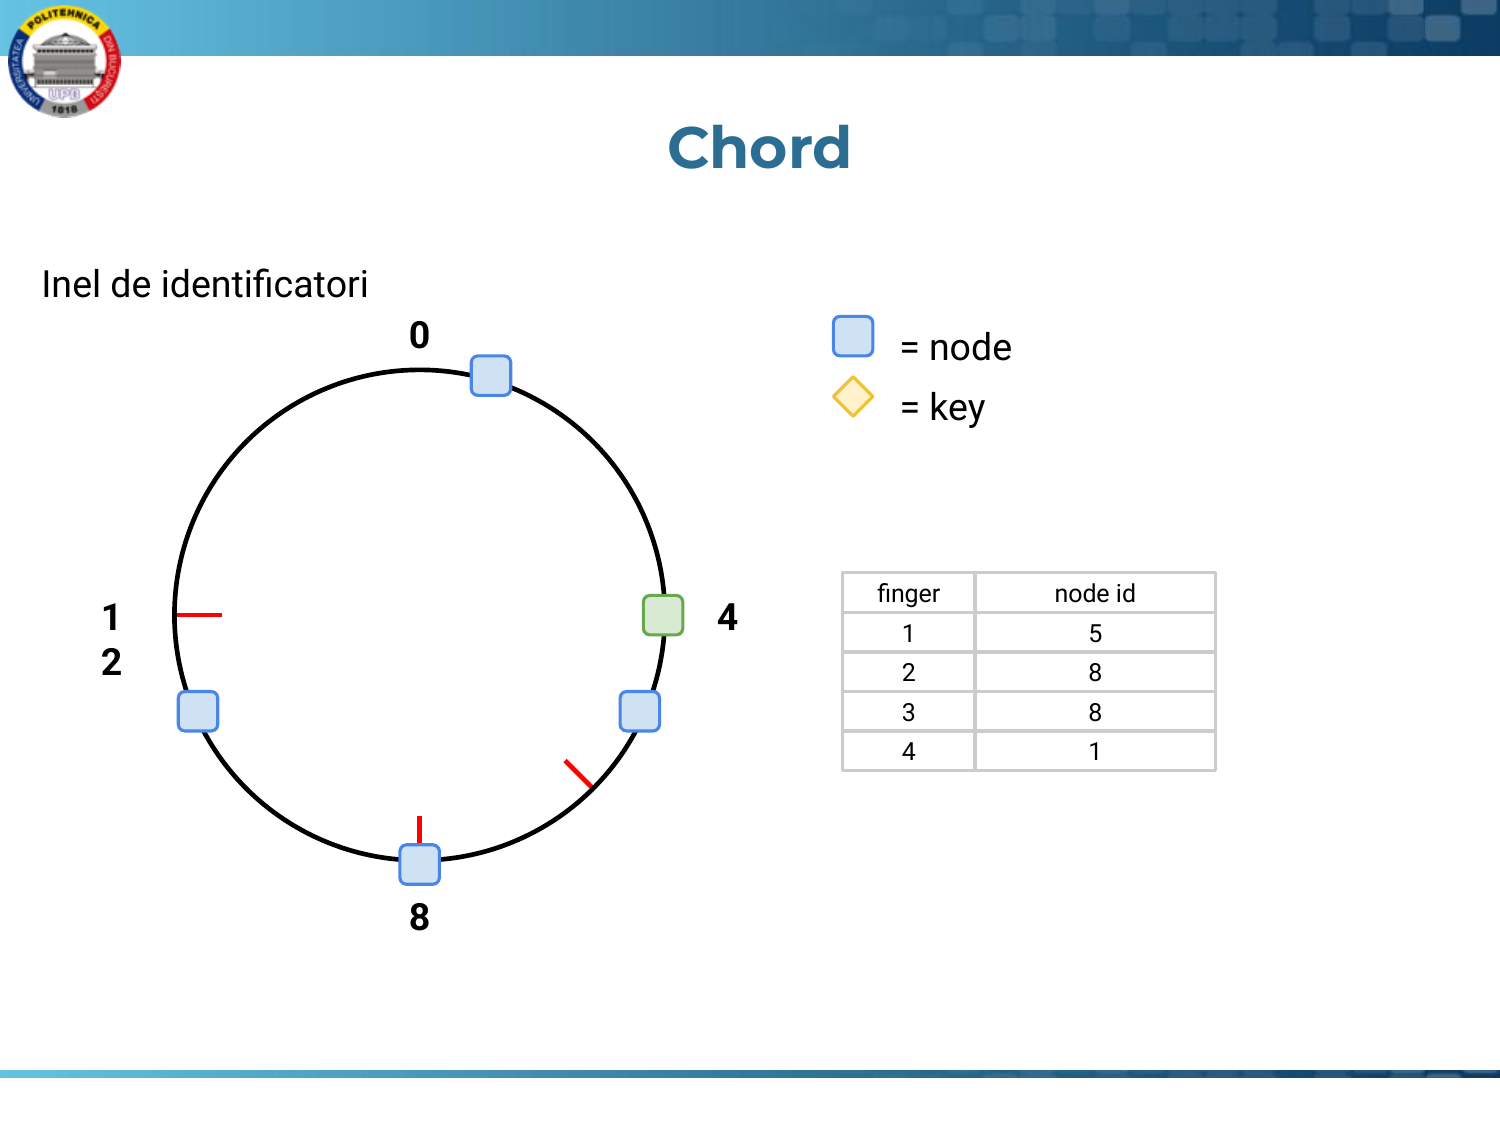

# Chord
Inel de identificatori
0
= node

= key

finger
node id
12
4

1
5
2
8

3
8
4
1

8